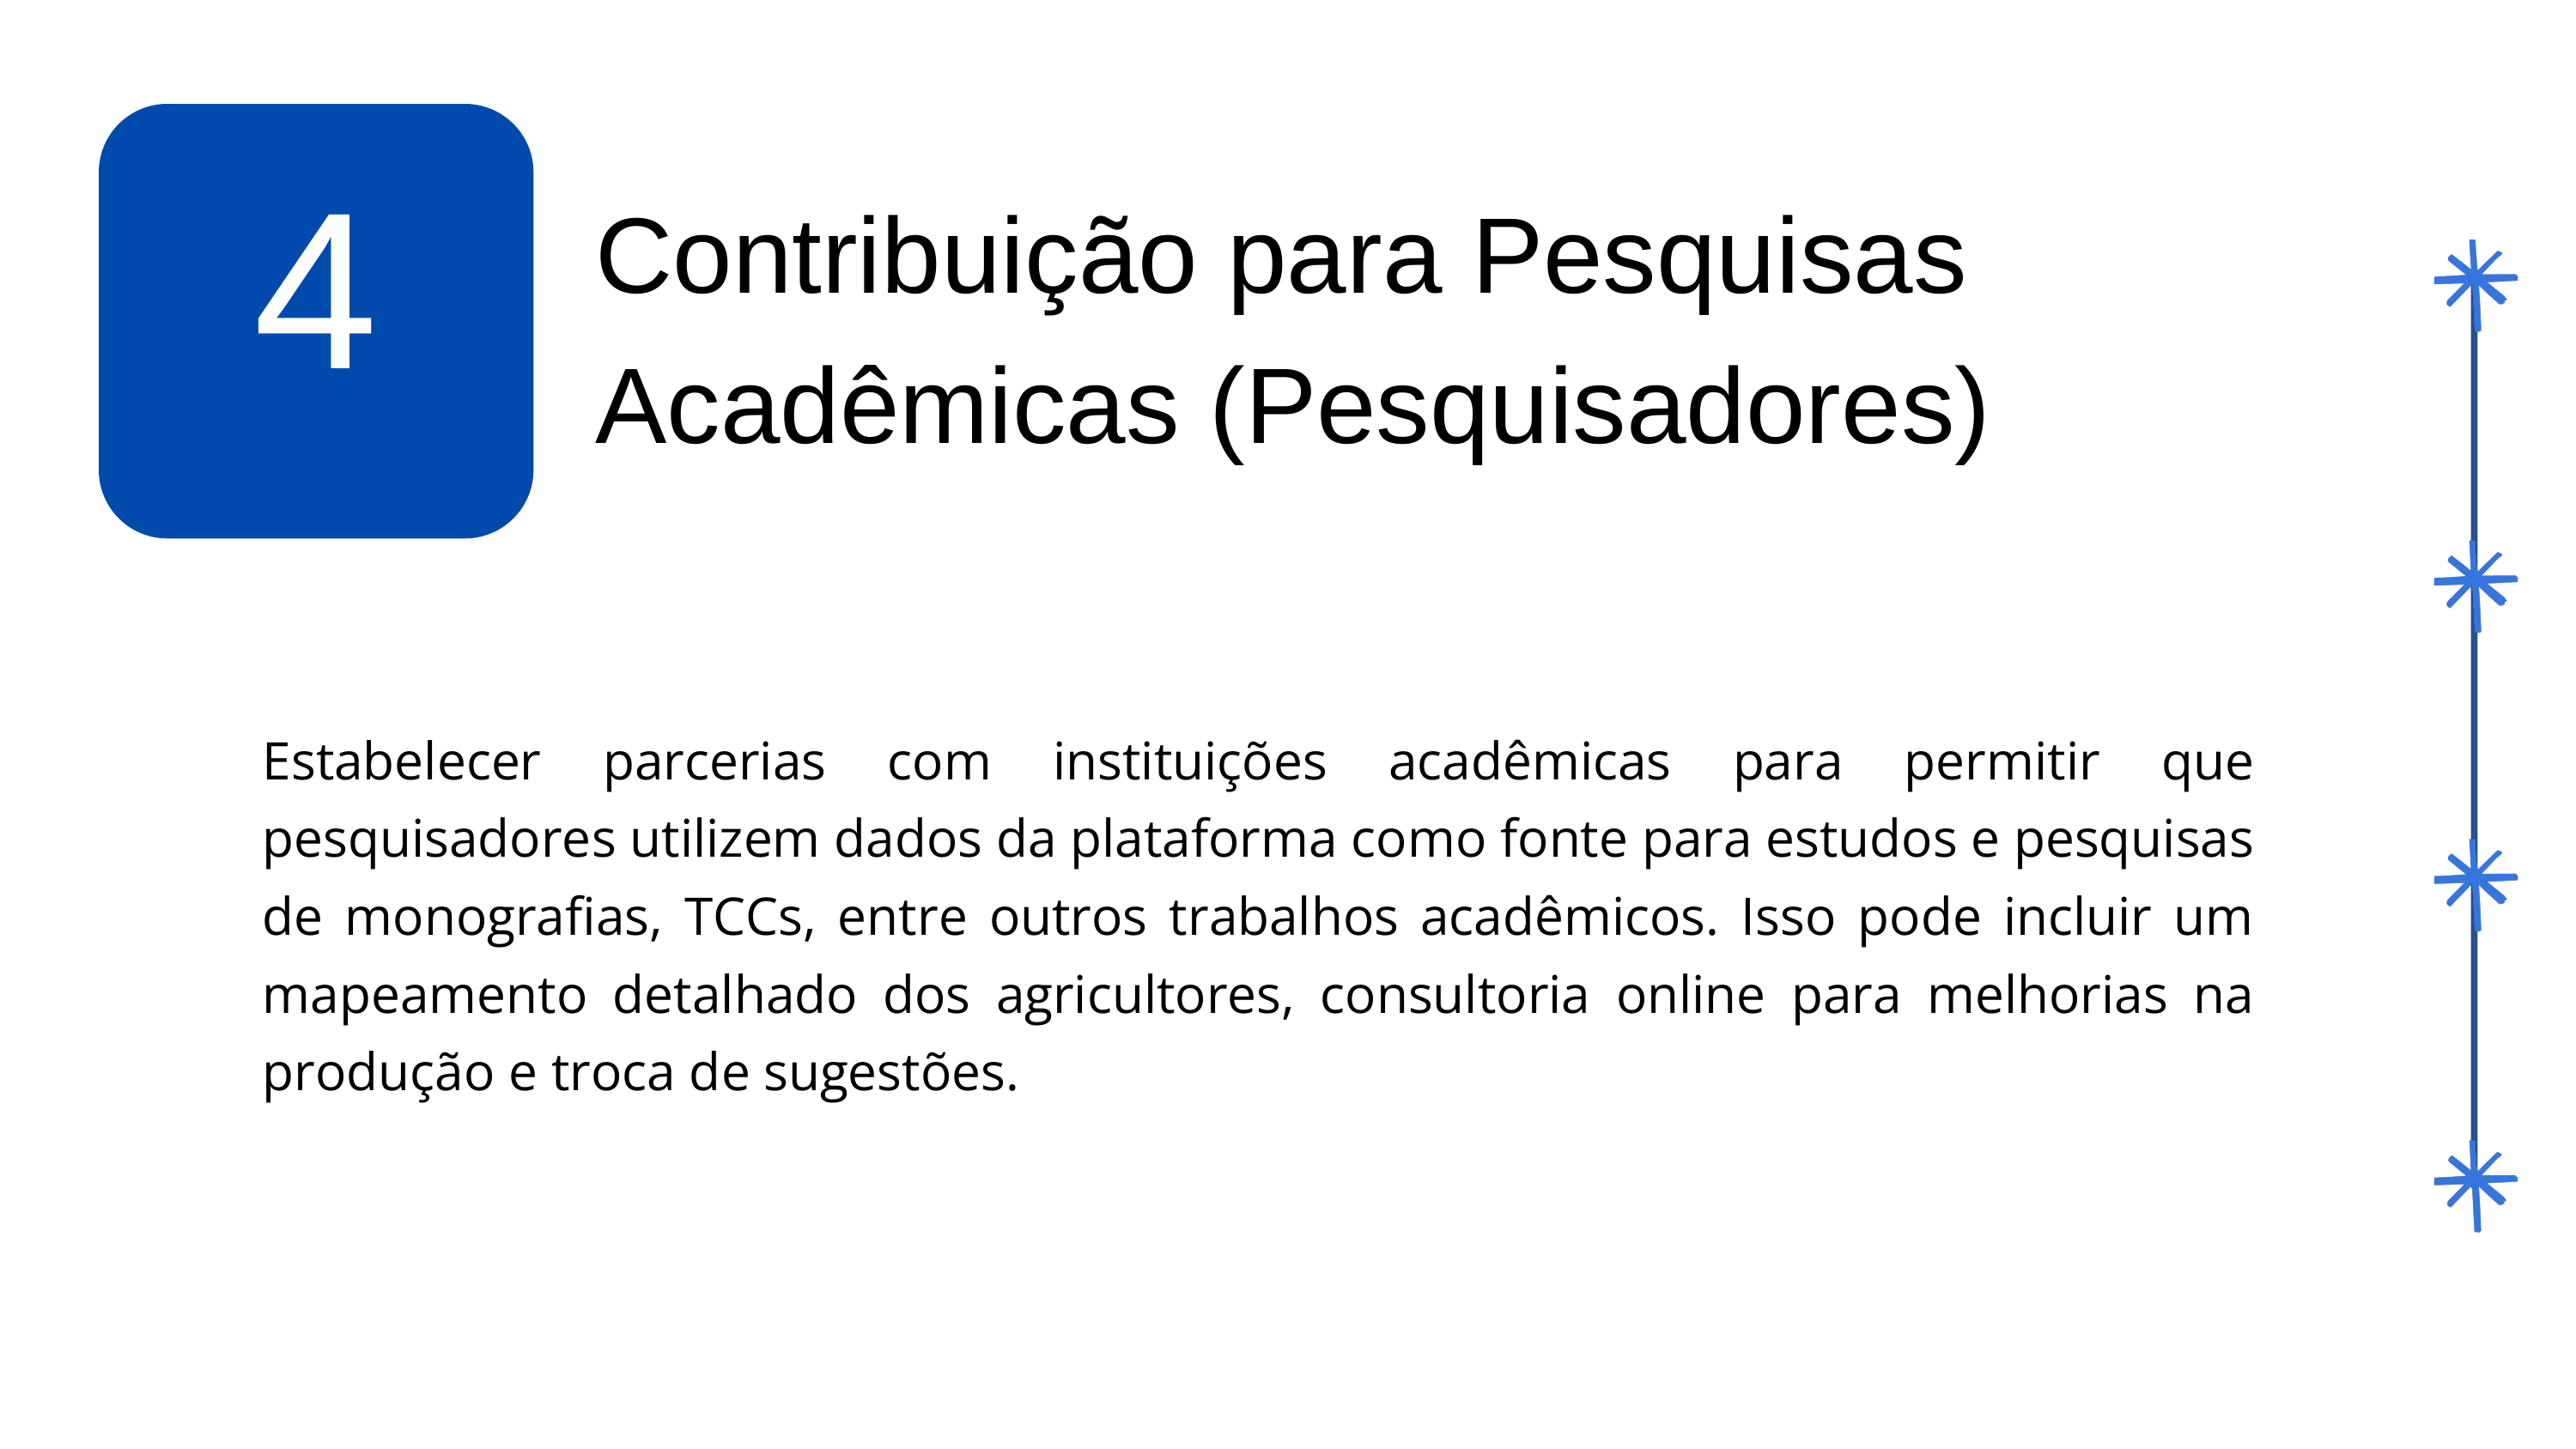

4
Contribuição para Pesquisas Acadêmicas (Pesquisadores)

Estabelecer parcerias com instituições acadêmicas para permitir que pesquisadores utilizem dados da plataforma como fonte para estudos e pesquisas de monografias, TCCs, entre outros trabalhos acadêmicos. Isso pode incluir um mapeamento detalhado dos agricultores, consultoria online para melhorias na produção e troca de sugestões.